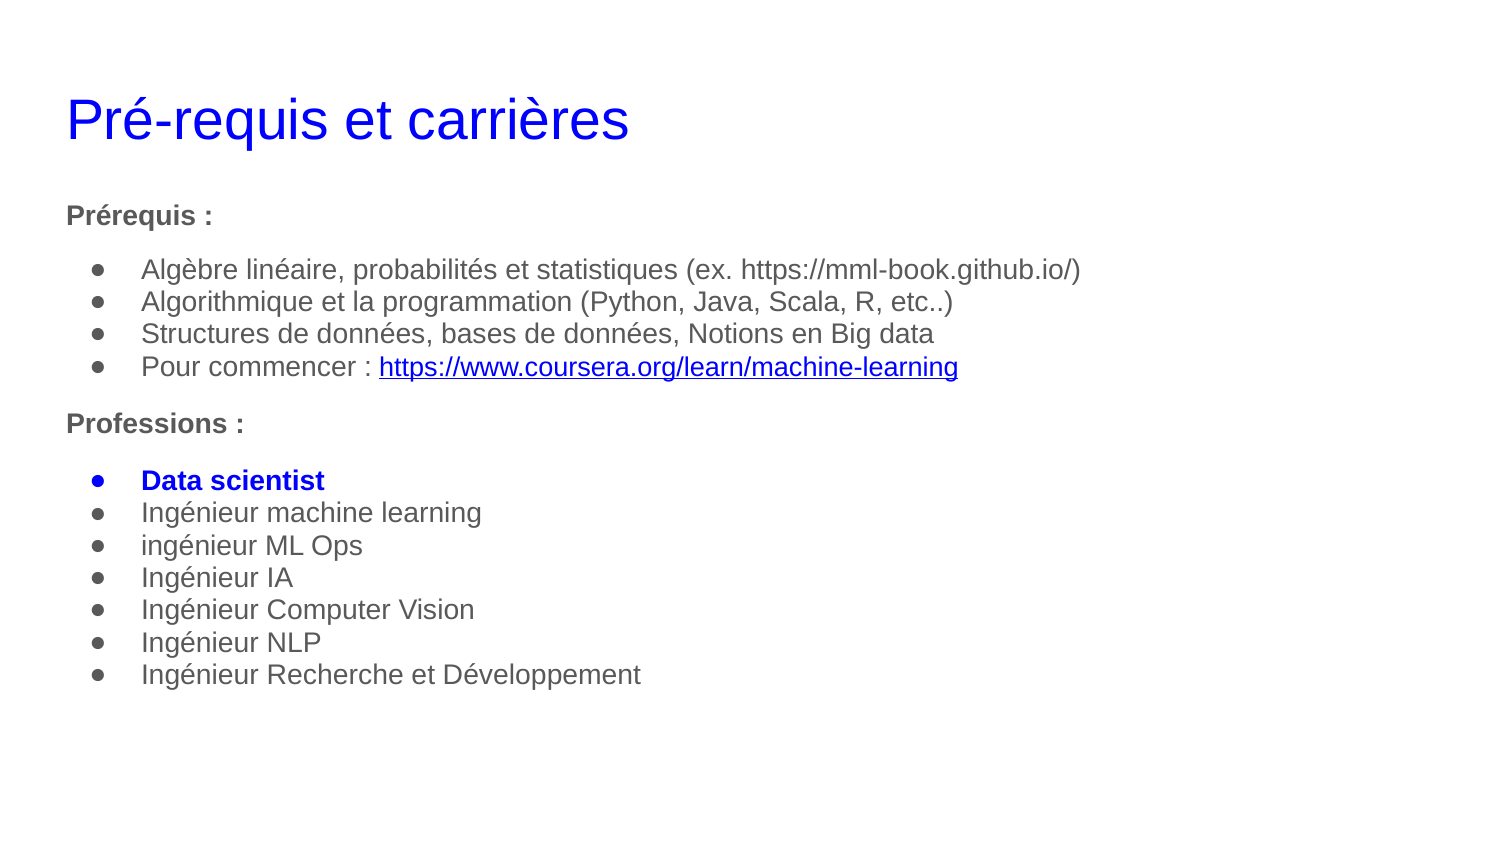

# Pré-requis et carrières
Prérequis :

Algèbre linéaire, probabilités et statistiques (ex. https://mml-book.github.io/)
Algorithmique et la programmation (Python, Java, Scala, R, etc..)
Structures de données, bases de données, Notions en Big data
Pour commencer : https://www.coursera.org/learn/machine-learning
Professions :
Data scientist
Ingénieur machine learning
ingénieur ML Ops
Ingénieur IA
Ingénieur Computer Vision
Ingénieur NLP
Ingénieur Recherche et Développement